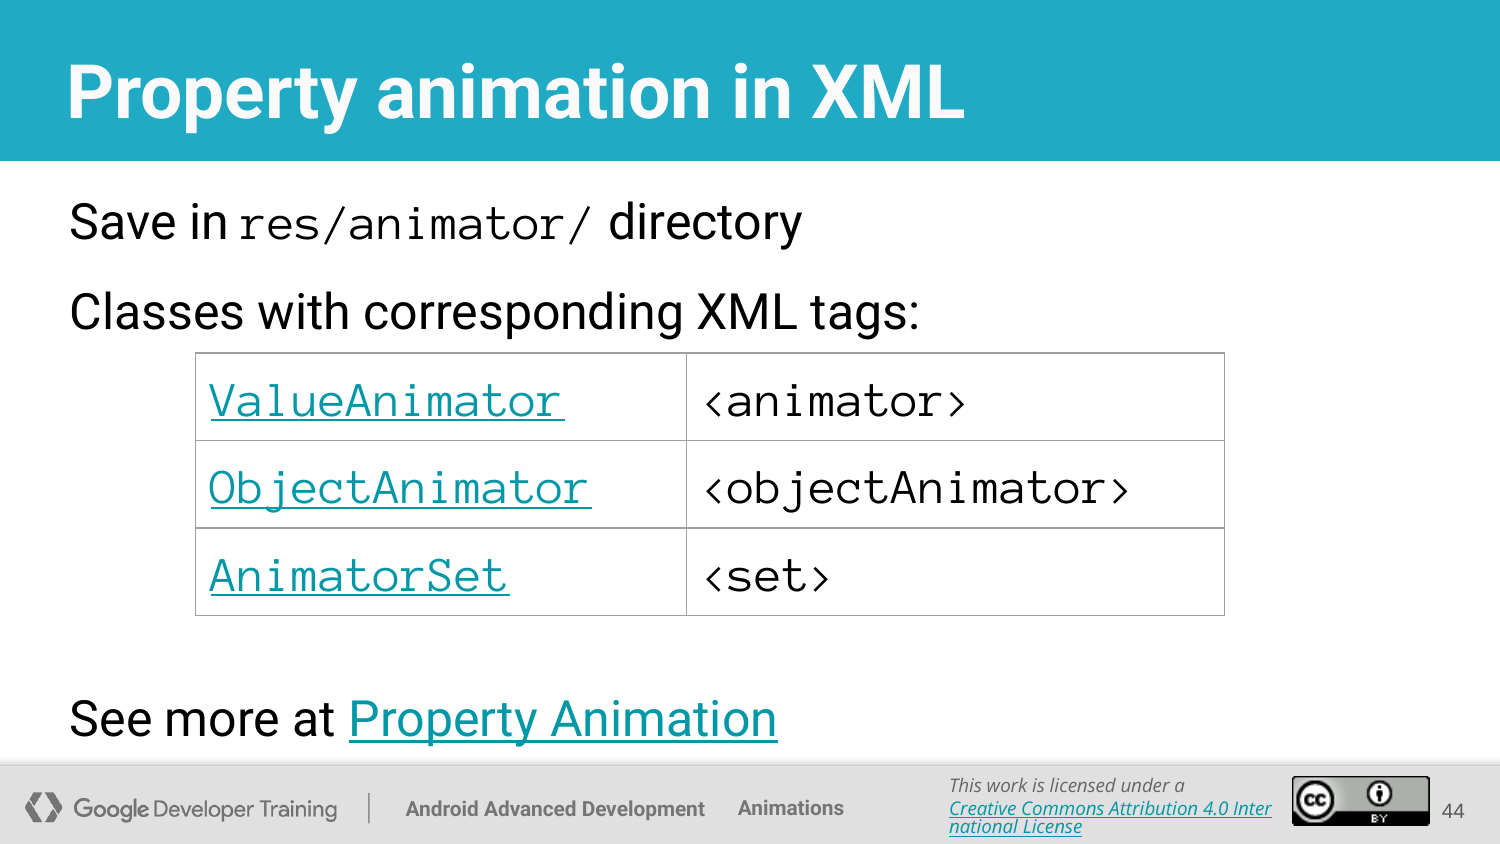

# Property animation in XML
Save in res/animator/ directory
Classes with corresponding XML tags:

See more at Property Animation
| ValueAnimator | <animator> |
| --- | --- |
| ObjectAnimator | <objectAnimator> |
| AnimatorSet | <set> |
44